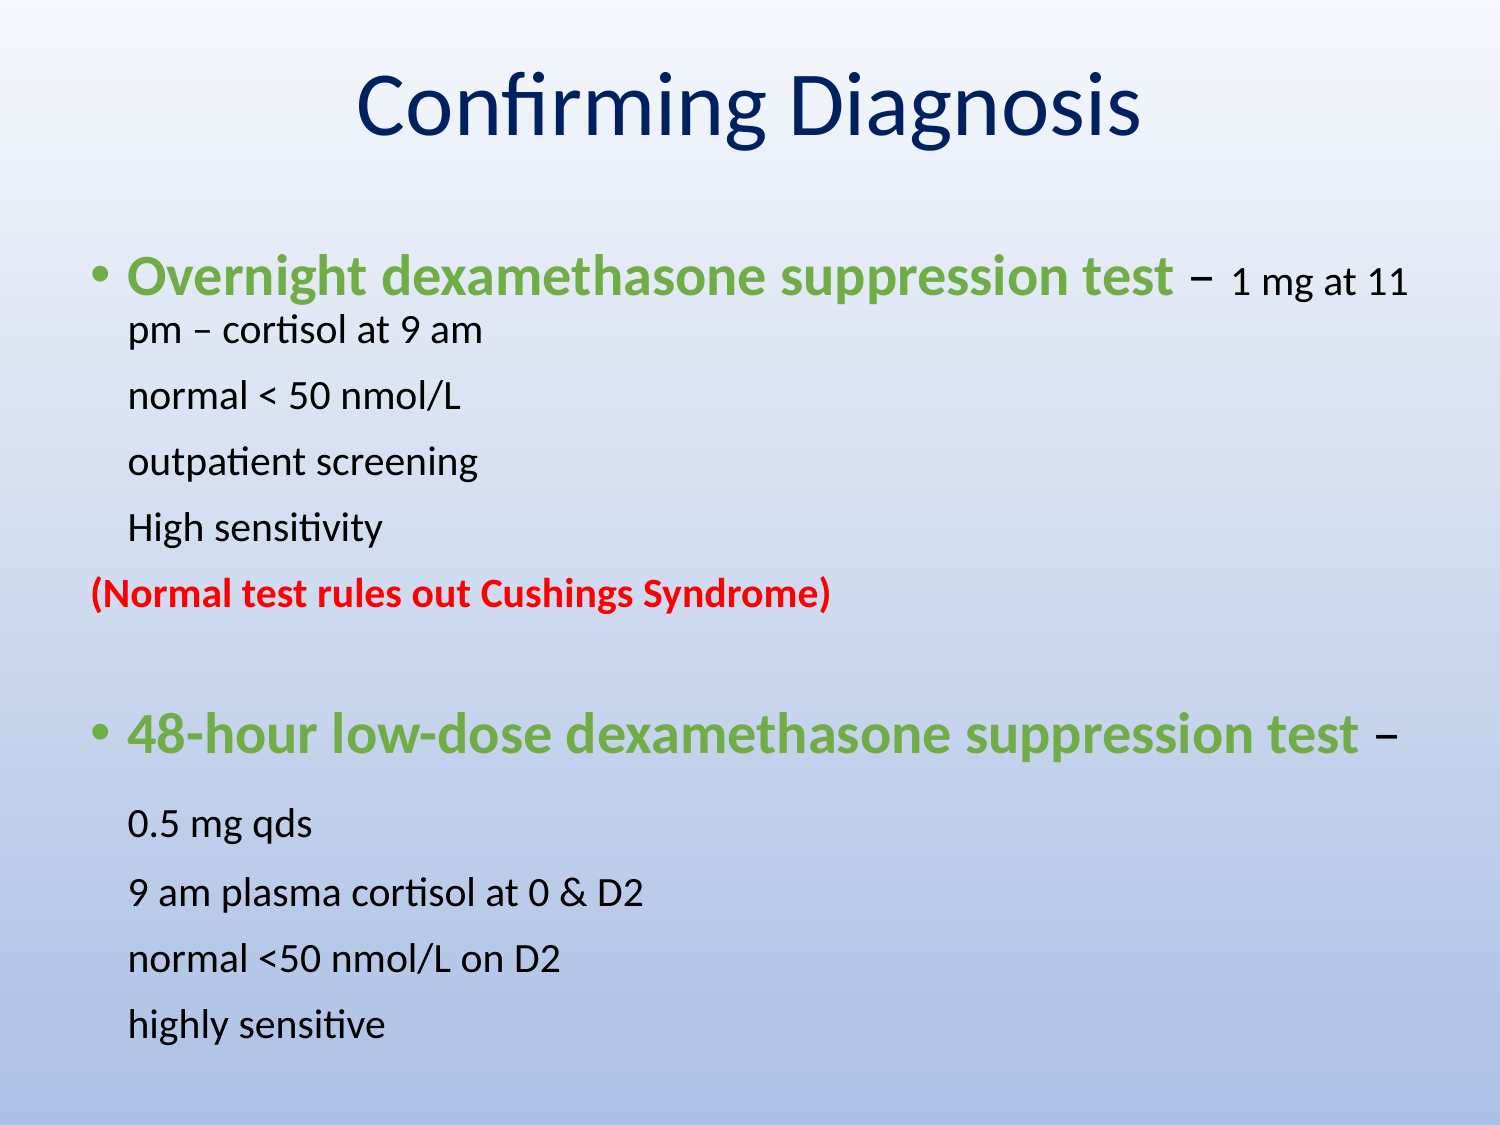

# Confirming Diagnosis
Overnight dexamethasone suppression test – 1 mg at 11 pm – cortisol at 9 am
	normal < 50 nmol/L
	outpatient screening
	High sensitivity
(Normal test rules out Cushings Syndrome)

48-hour low-dose dexamethasone suppression test –
	0.5 mg qds
	9 am plasma cortisol at 0 & D2
	normal <50 nmol/L on D2
	highly sensitive